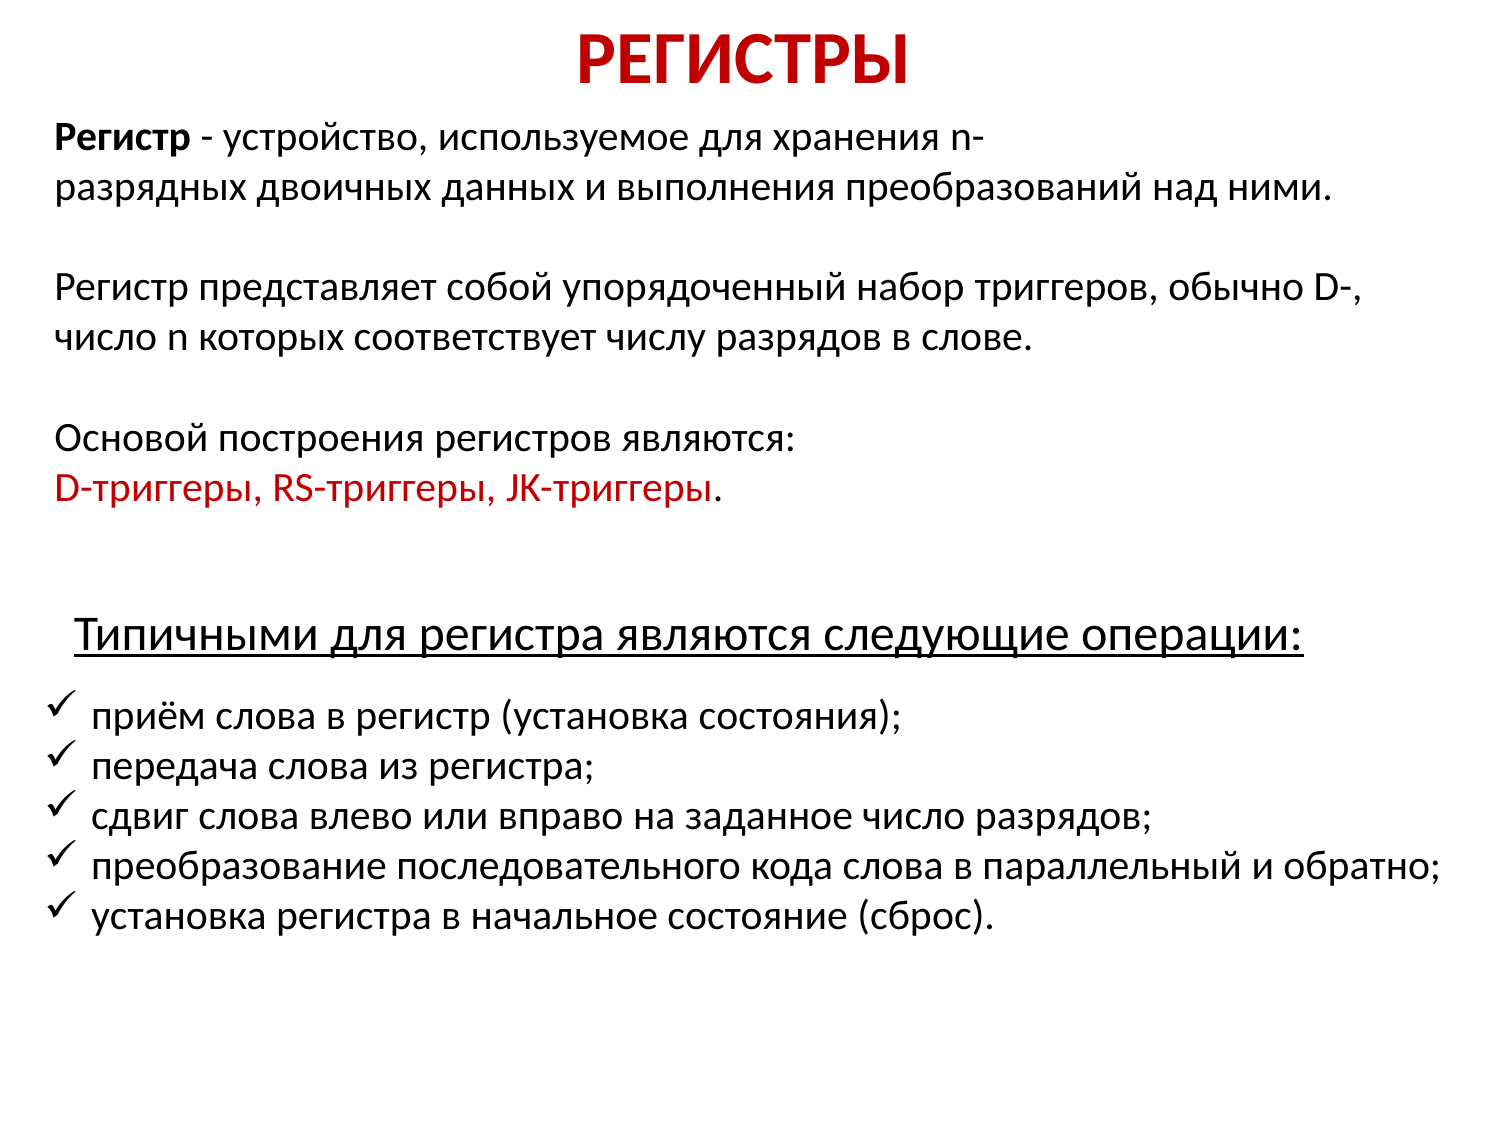

# РЕГИСТРЫ
Регистр - устройство, используемое для хранения n-разрядных двоичных данных и выполнения преобразований над ними.

Регистр представляет собой упорядоченный набор триггеров, обычно D-, число n которых соответствует числу разрядов в слове.

Основой построения регистров являются:
D-триггеры, RS-триггеры, JK-триггеры.
Типичными для регистра являются следующие операции:
приём слова в регистр (установка состояния);
передача слова из регистра;
сдвиг слова влево или вправо на заданное число разрядов;
преобразование последовательного кода слова в параллельный и обратно;
установка регистра в начальное состояние (сброс).